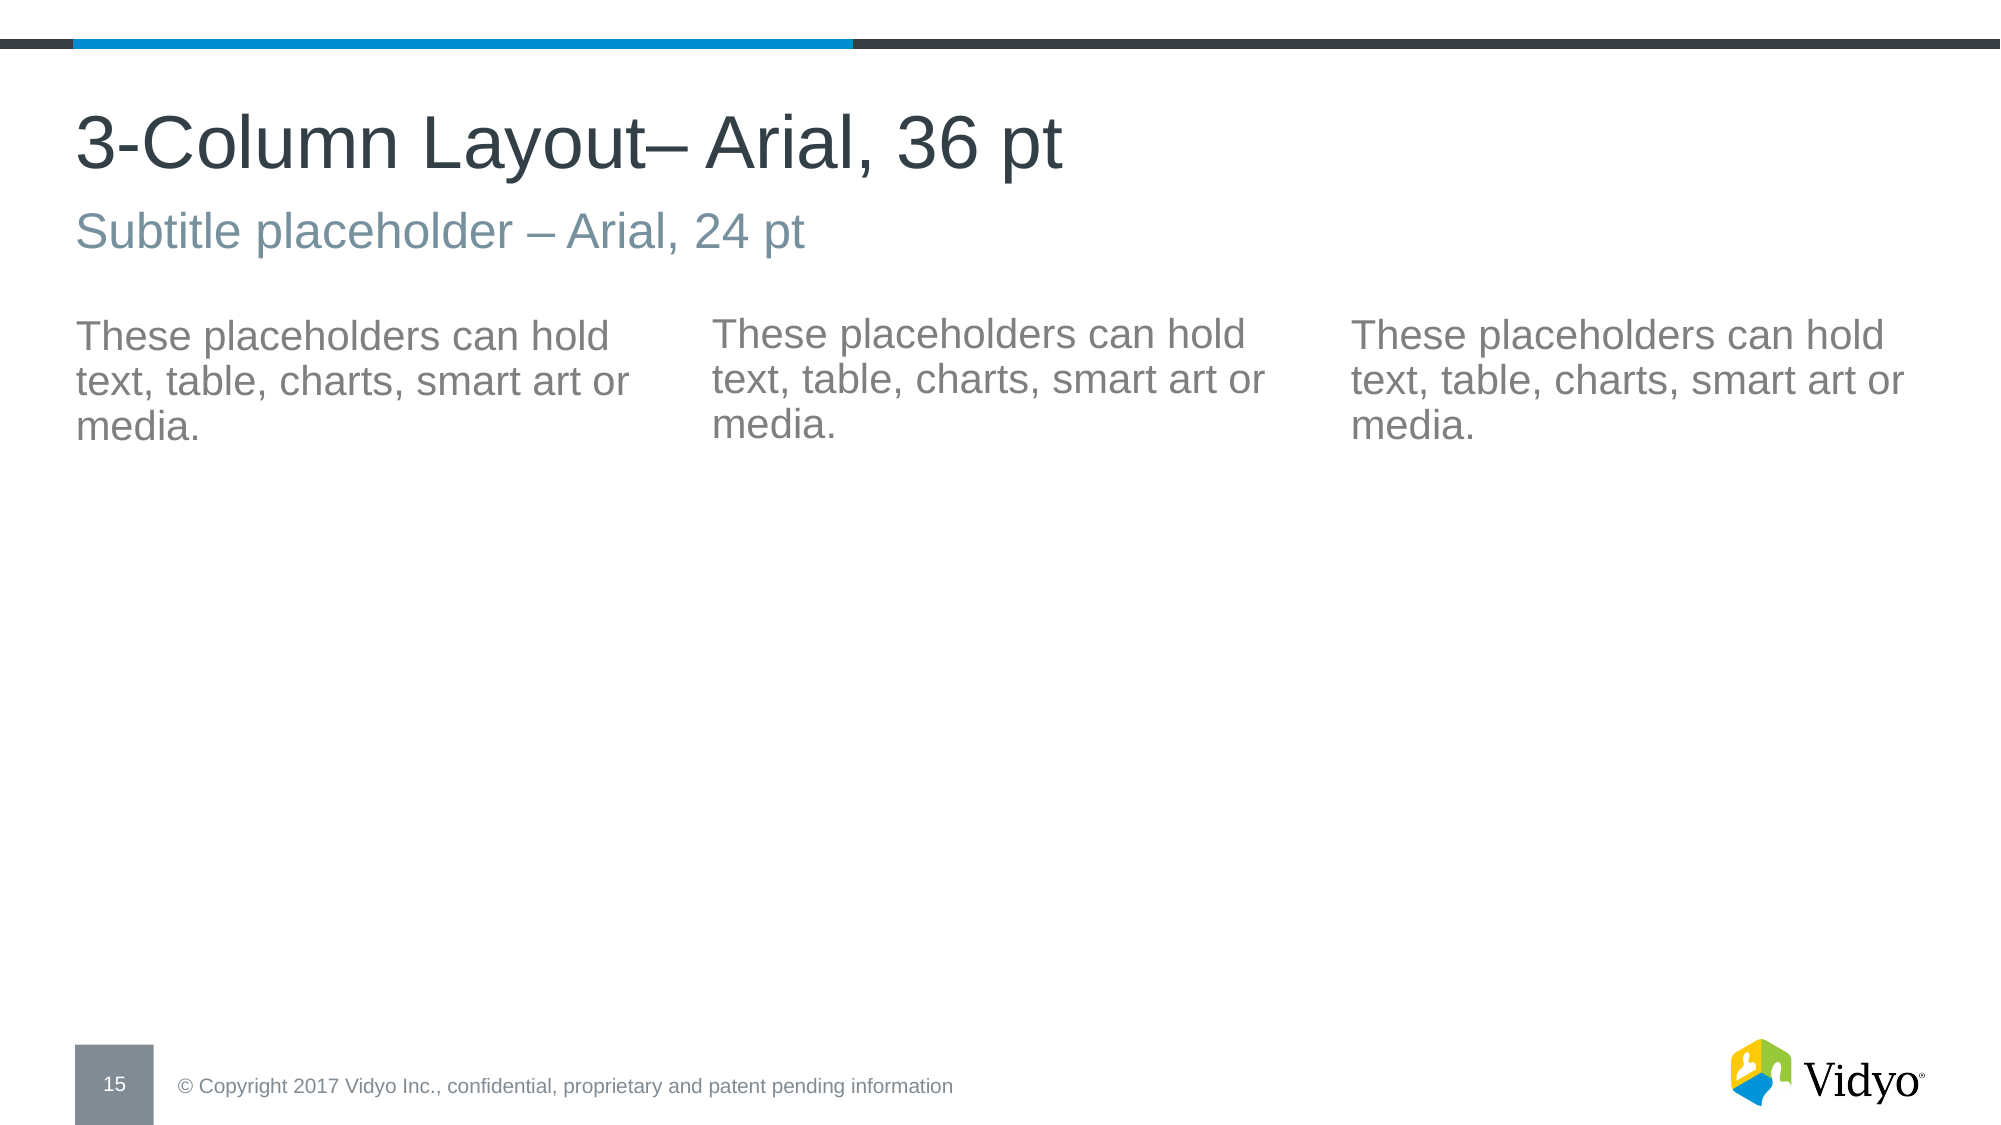

3-Column Layout– Arial, 36 pt
Subtitle placeholder – Arial, 24 pt
These placeholders can hold text, table, charts, smart art or media.
These placeholders can hold text, table, charts, smart art or media.
These placeholders can hold text, table, charts, smart art or media.